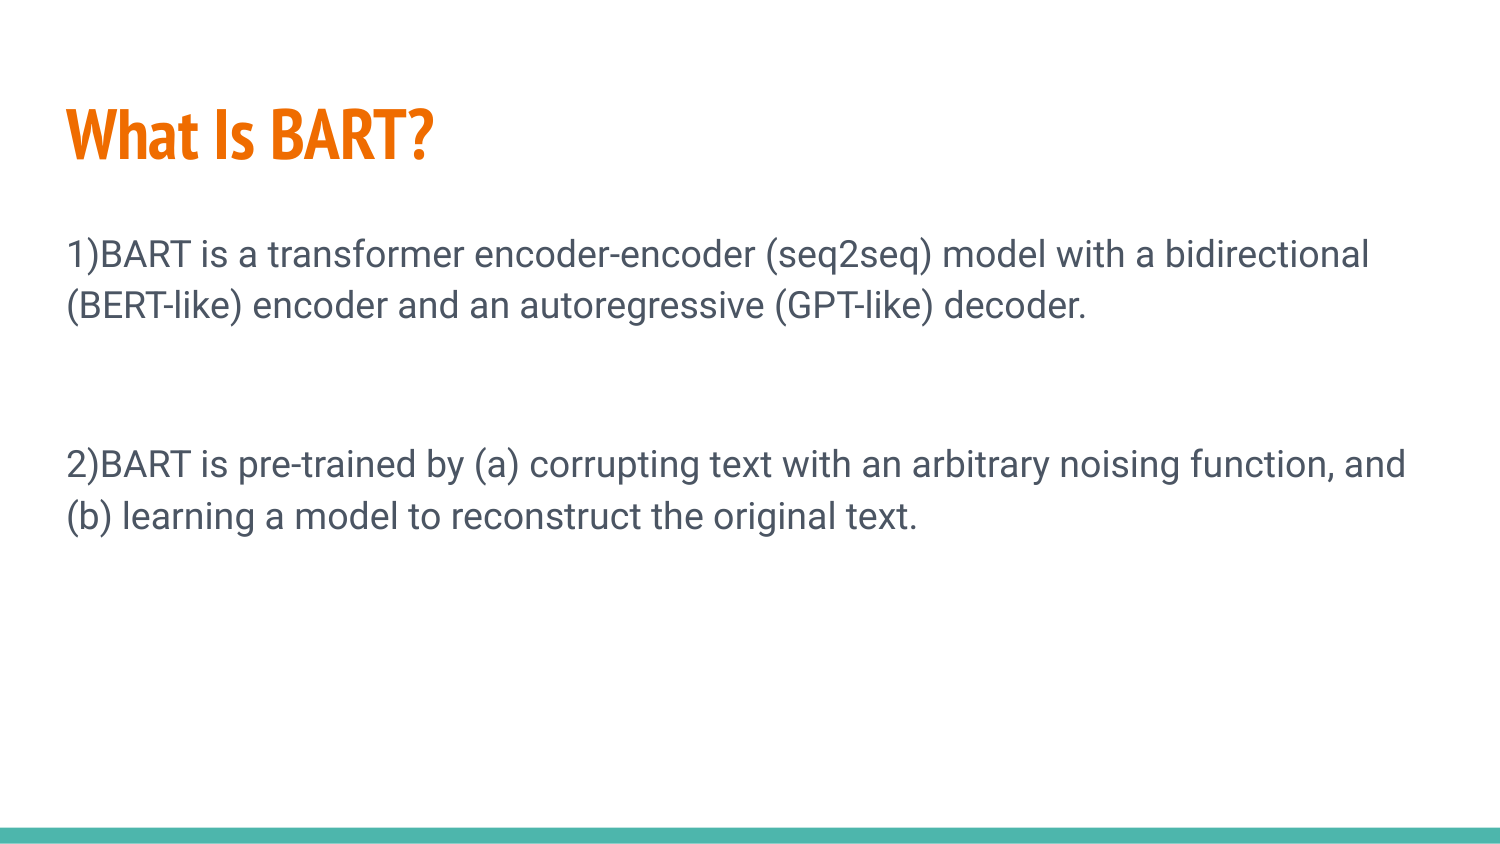

# What Is BART?
1)BART is a transformer encoder-encoder (seq2seq) model with a bidirectional (BERT-like) encoder and an autoregressive (GPT-like) decoder.

2)BART is pre-trained by (a) corrupting text with an arbitrary noising function, and (b) learning a model to reconstruct the original text.